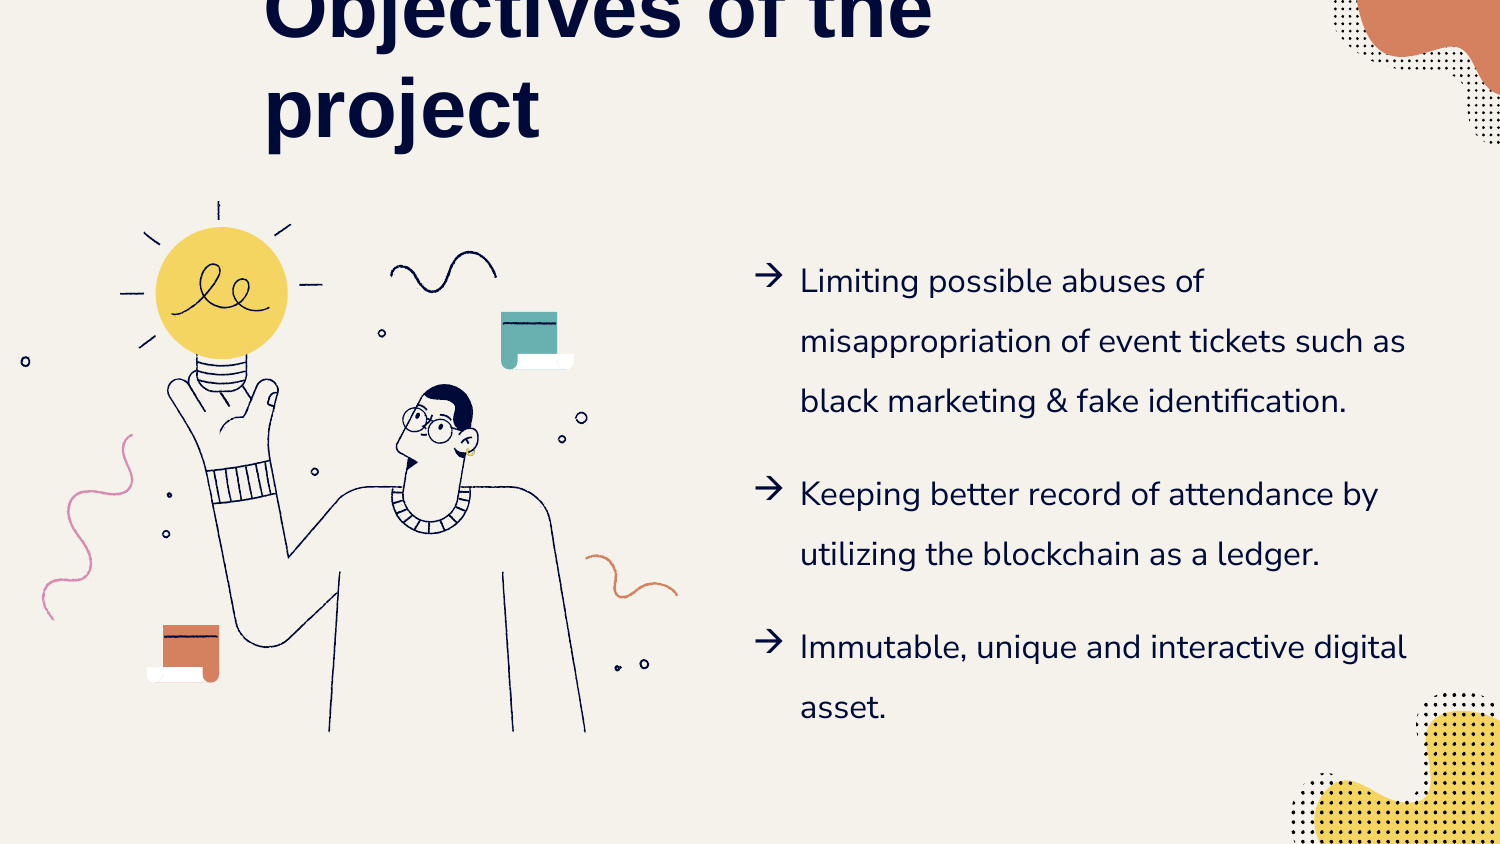

# Objectives of the project

Limiting possible abuses of misappropriation of event tickets such as black marketing & fake identification.
Keeping better record of attendance by utilizing the blockchain as a ledger.
Immutable, unique and interactive digital asset.